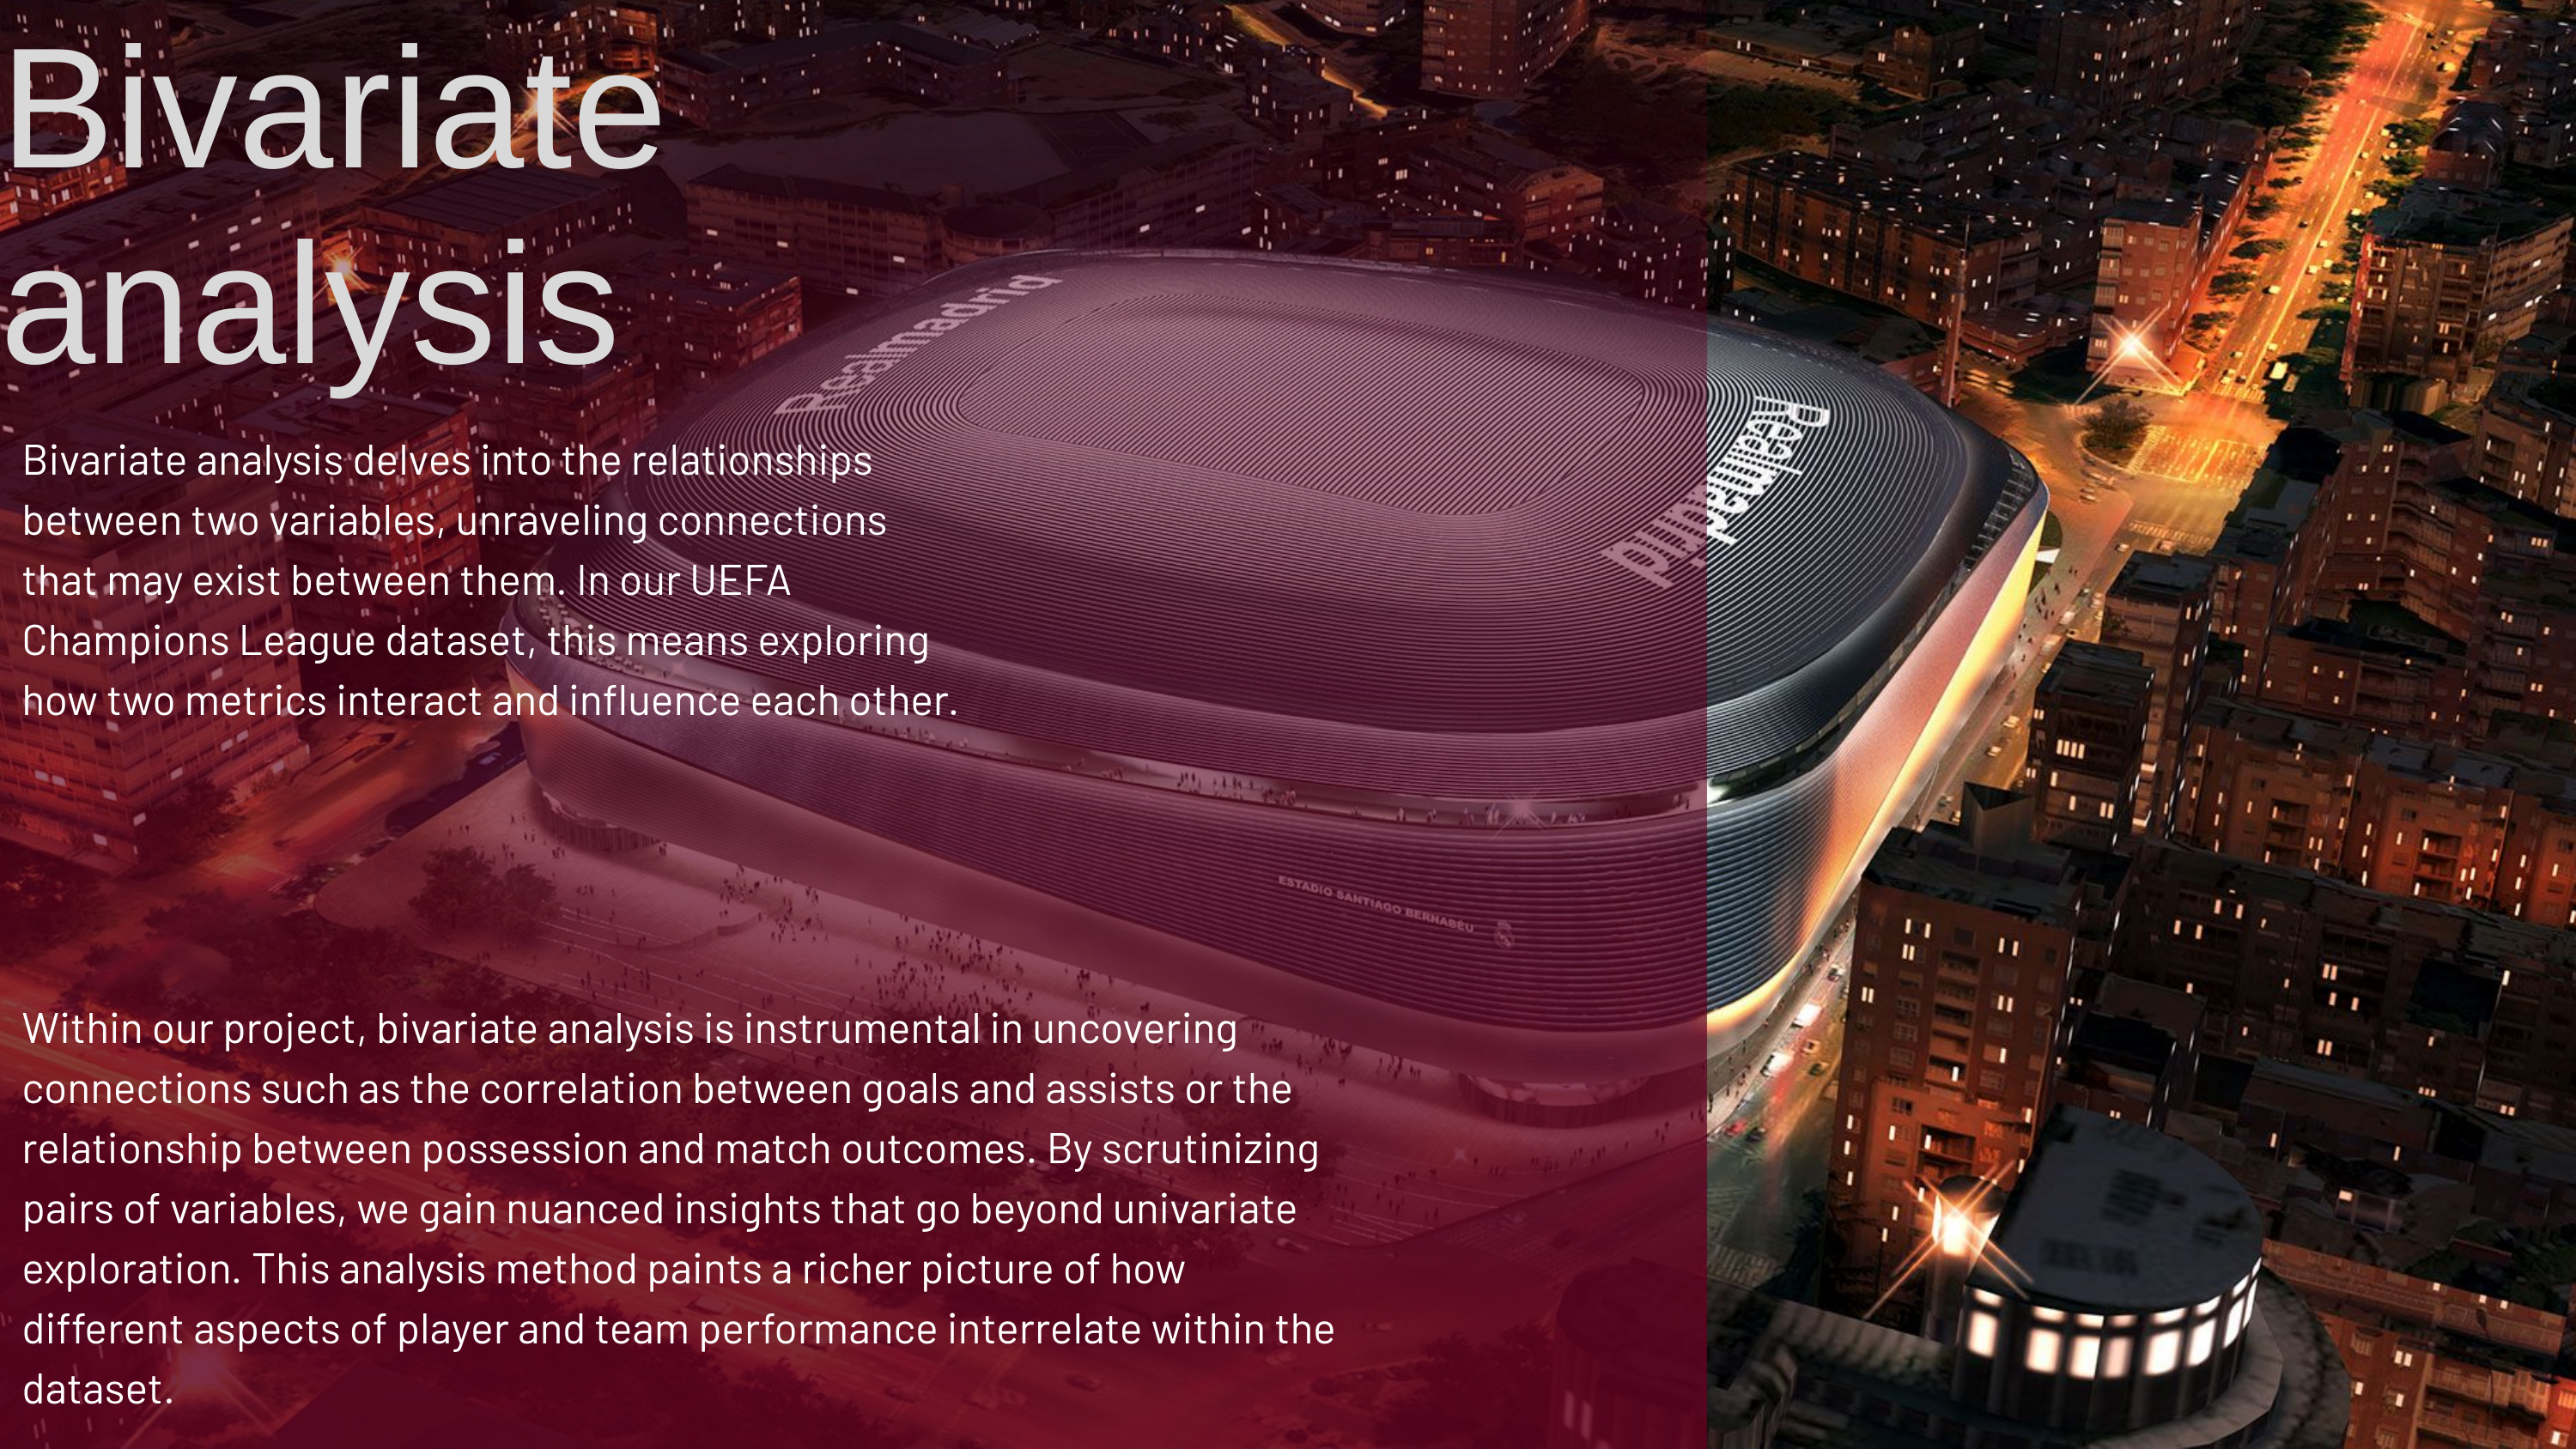

Bivariate analysis
Bivariate analysis delves into the relationships between two variables, unraveling connections that may exist between them. In our UEFA Champions League dataset, this means exploring how two metrics interact and influence each other.
Within our project, bivariate analysis is instrumental in uncovering connections such as the correlation between goals and assists or the relationship between possession and match outcomes. By scrutinizing pairs of variables, we gain nuanced insights that go beyond univariate exploration. This analysis method paints a richer picture of how different aspects of player and team performance interrelate within the dataset.